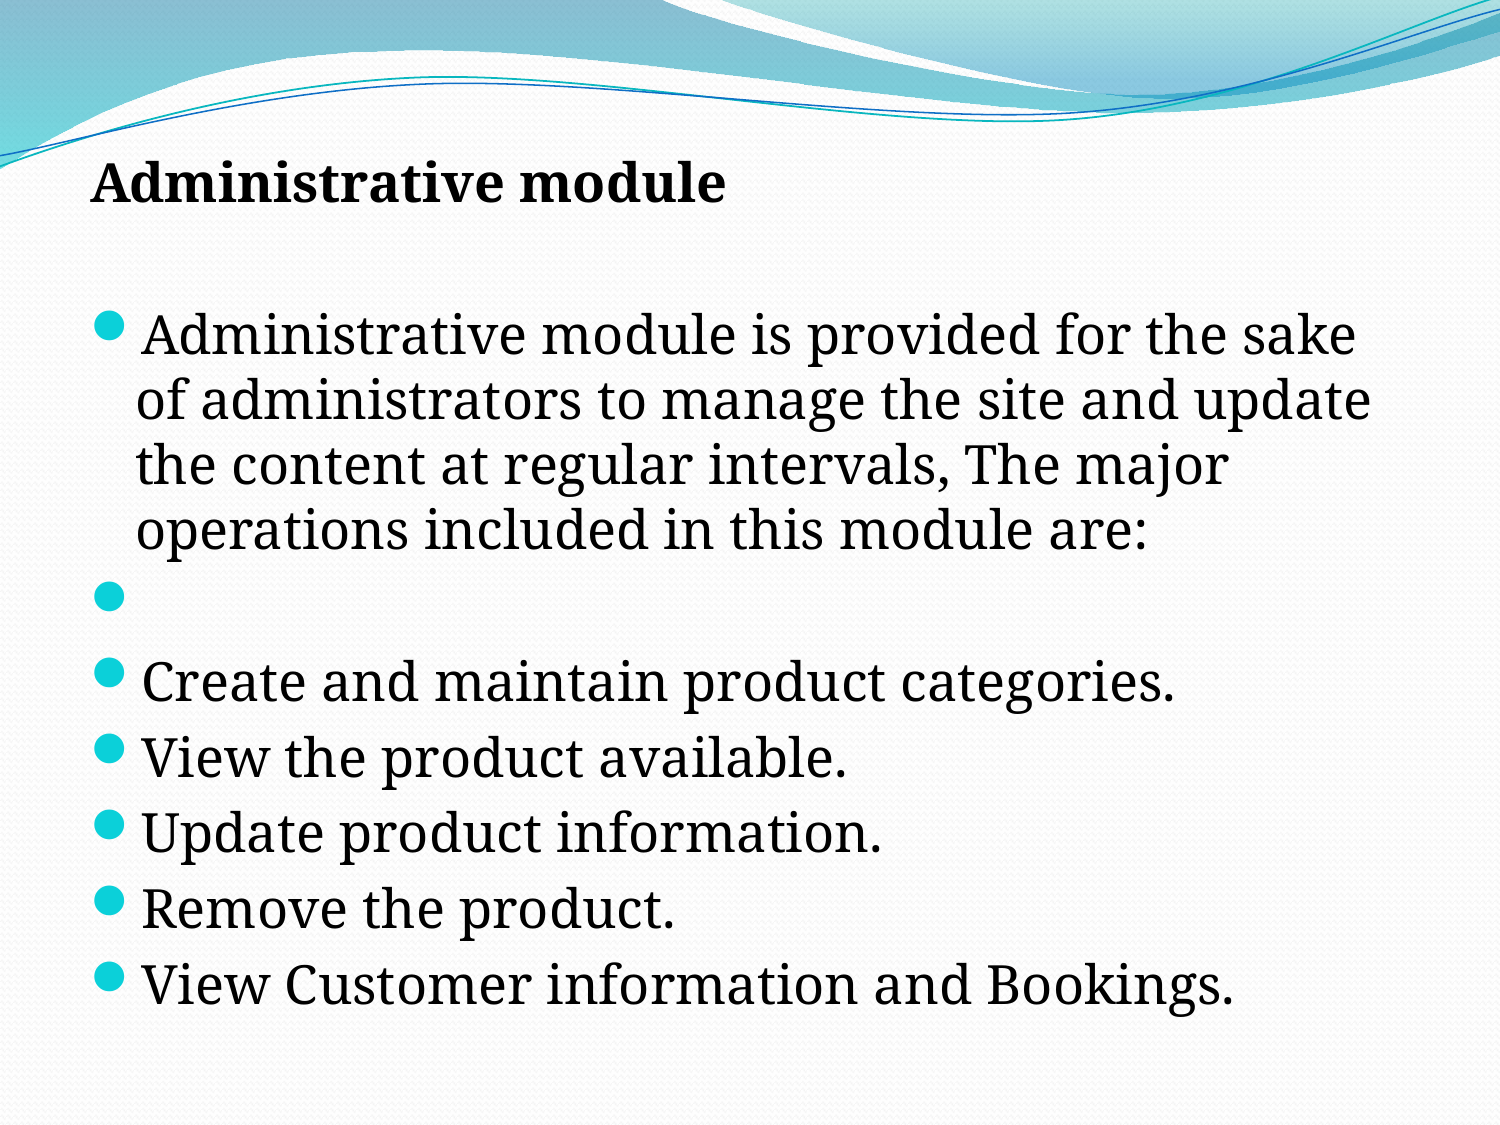

#
Administrative module

Administrative module is provided for the sake of administrators to manage the site and update the content at regular intervals, The major operations included in this module are:

Create and maintain product categories.
View the product available.
Update product information.
Remove the product.
View Customer information and Bookings.